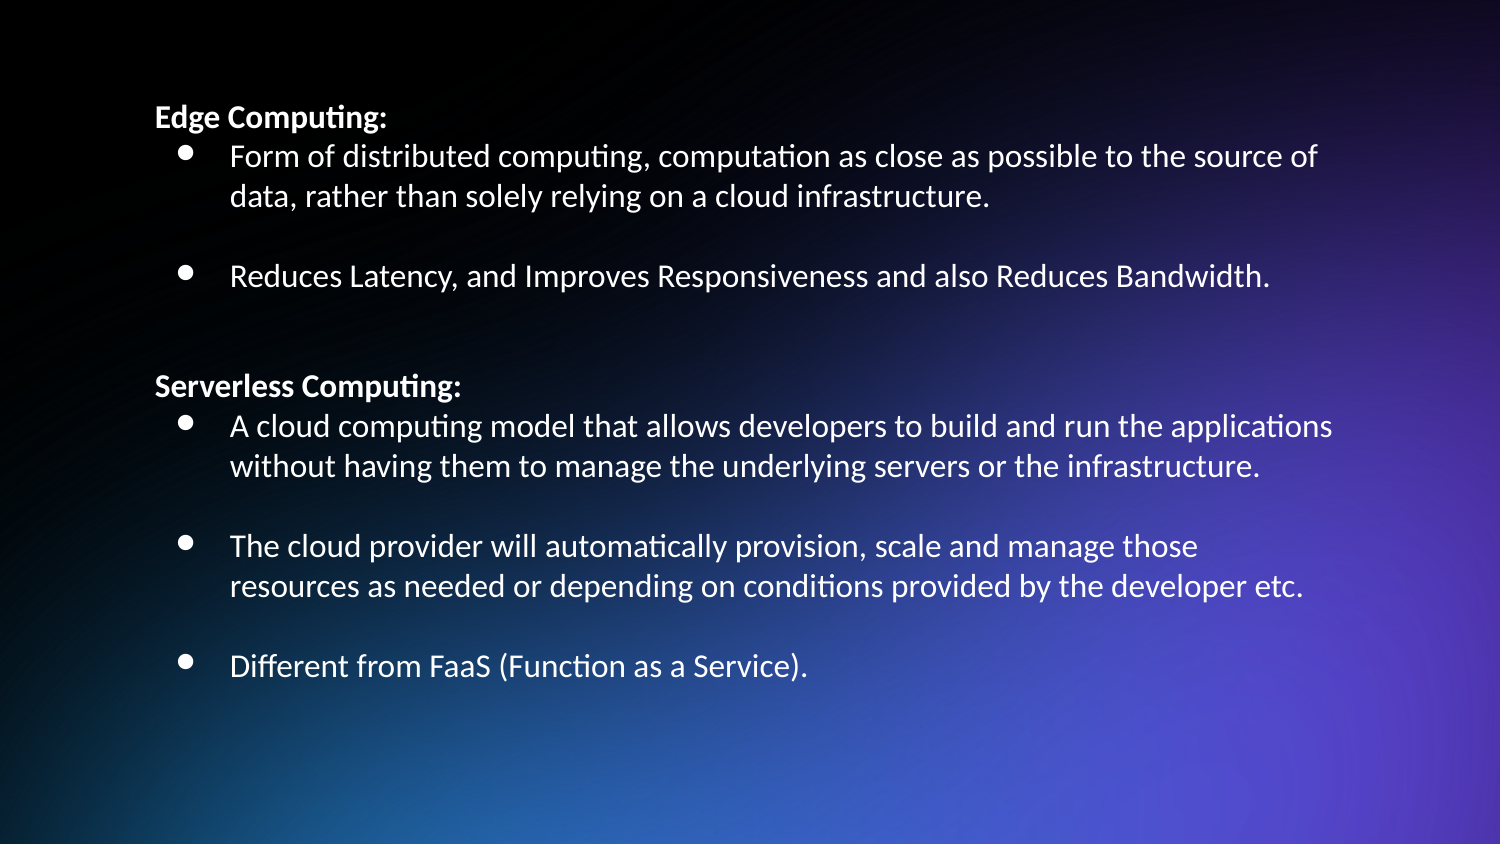

Edge Computing:
Form of distributed computing, computation as close as possible to the source of data, rather than solely relying on a cloud infrastructure.

Reduces Latency, and Improves Responsiveness and also Reduces Bandwidth.

Serverless Computing:
A cloud computing model that allows developers to build and run the applications without having them to manage the underlying servers or the infrastructure.

The cloud provider will automatically provision, scale and manage those resources as needed or depending on conditions provided by the developer etc.

Different from FaaS (Function as a Service).